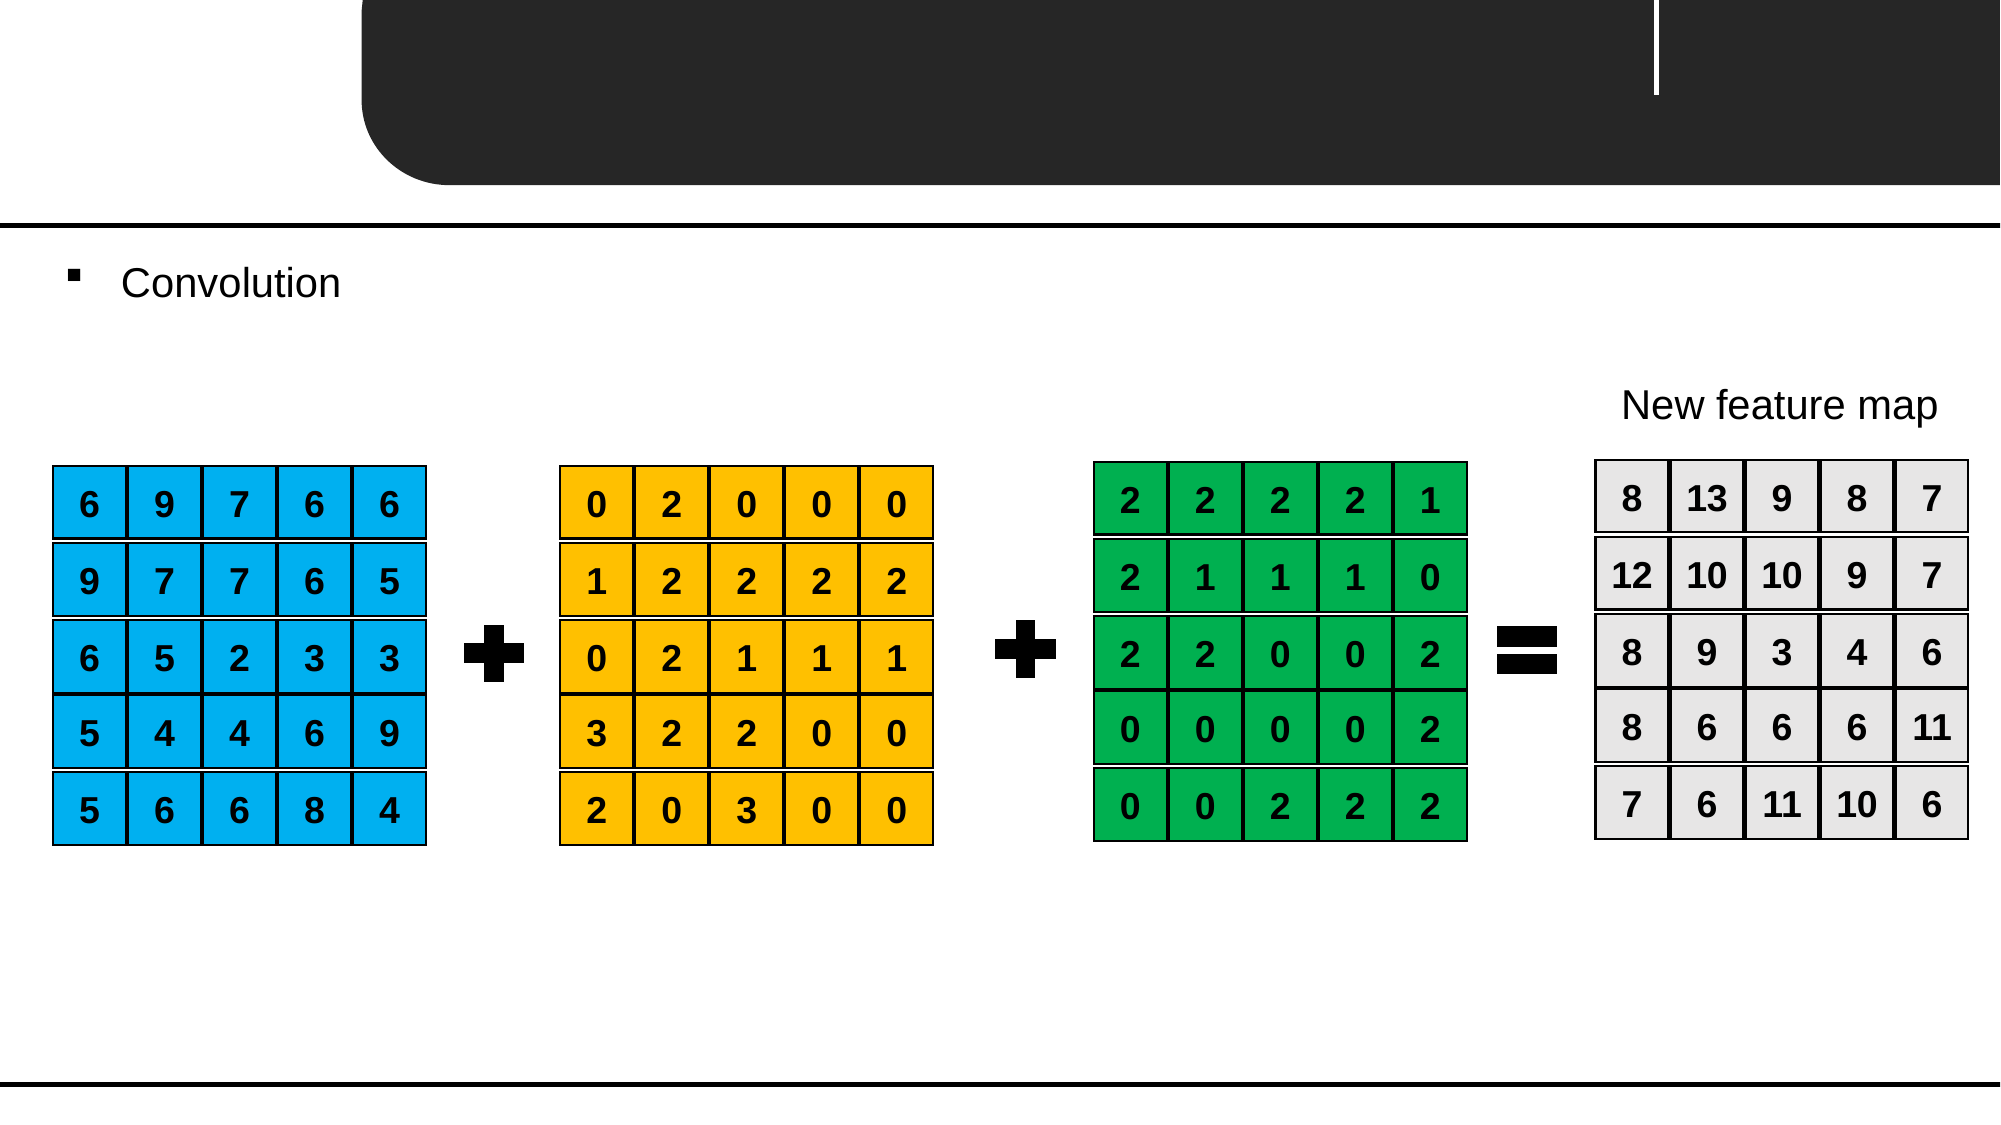

Unit  03 ㅣ  Convolution Layer
Convolution
New feature map
8
13
9
8
7
12
10
10
9
7

8
9
3
4
6
8
6
6
6
11
7
6
11
10
6
2
2
2
2
1
2
1
1
1
0
2
2
0
0
2
0
0
0
0
2
0
0
2
2
2
6
9
7
6
6
9
7
7
6
5
6
5
2
3
3
5
4
4
6
9
5
6
6
8
4
0
2
0
0
0
1
2
2
2
2
0
2
1
1
1
3
2
2
0
0
2
0
3
0
0